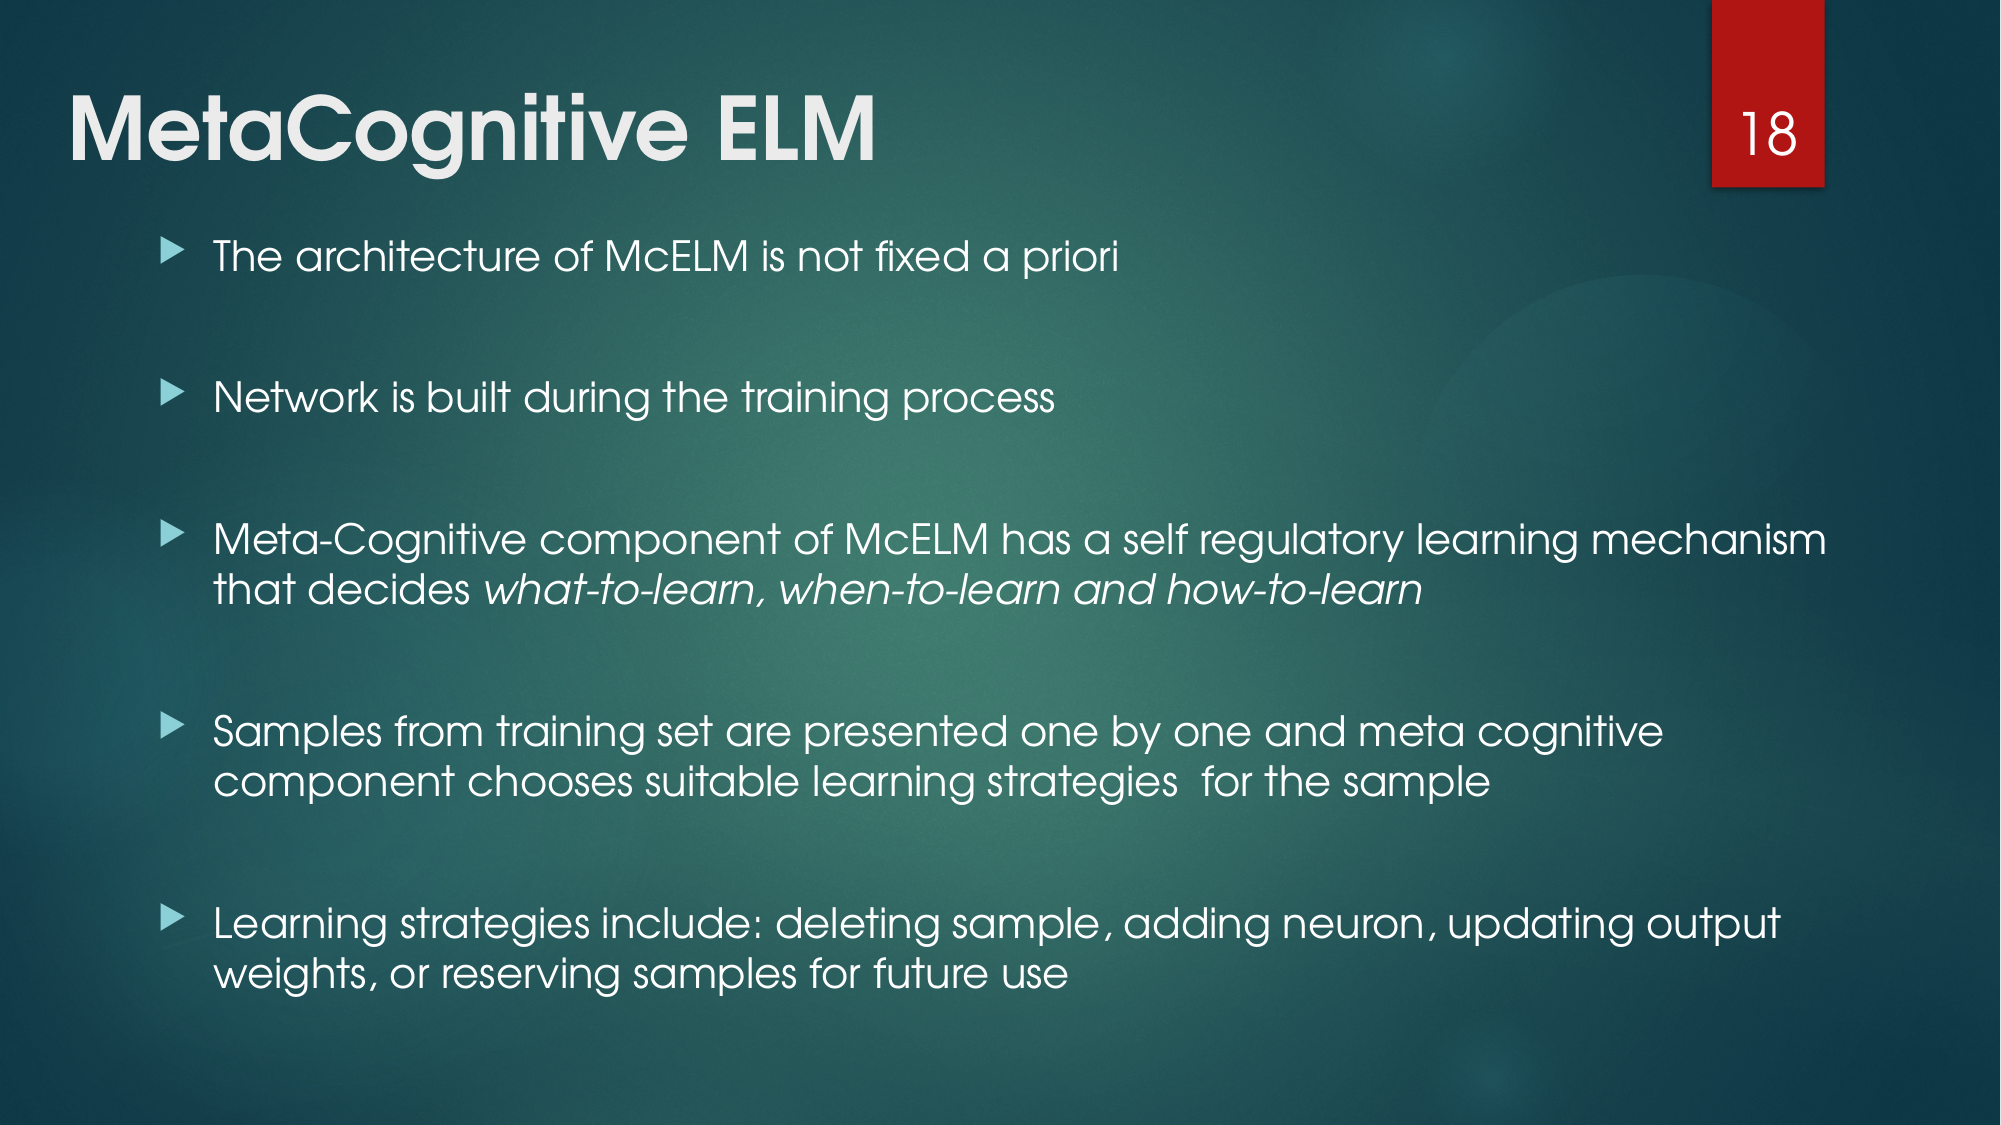

18
# MetaCognitive ELM
The architecture of McELM is not fixed a priori

Network is built during the training process

Meta-Cognitive component of McELM has a self regulatory learning mechanism that decides what-to-learn, when-to-learn and how-to-learn

Samples from training set are presented one by one and meta cognitive component chooses suitable learning strategies  for the sample

Learning strategies include: deleting sample, adding neuron, updating output weights, or reserving samples for future use